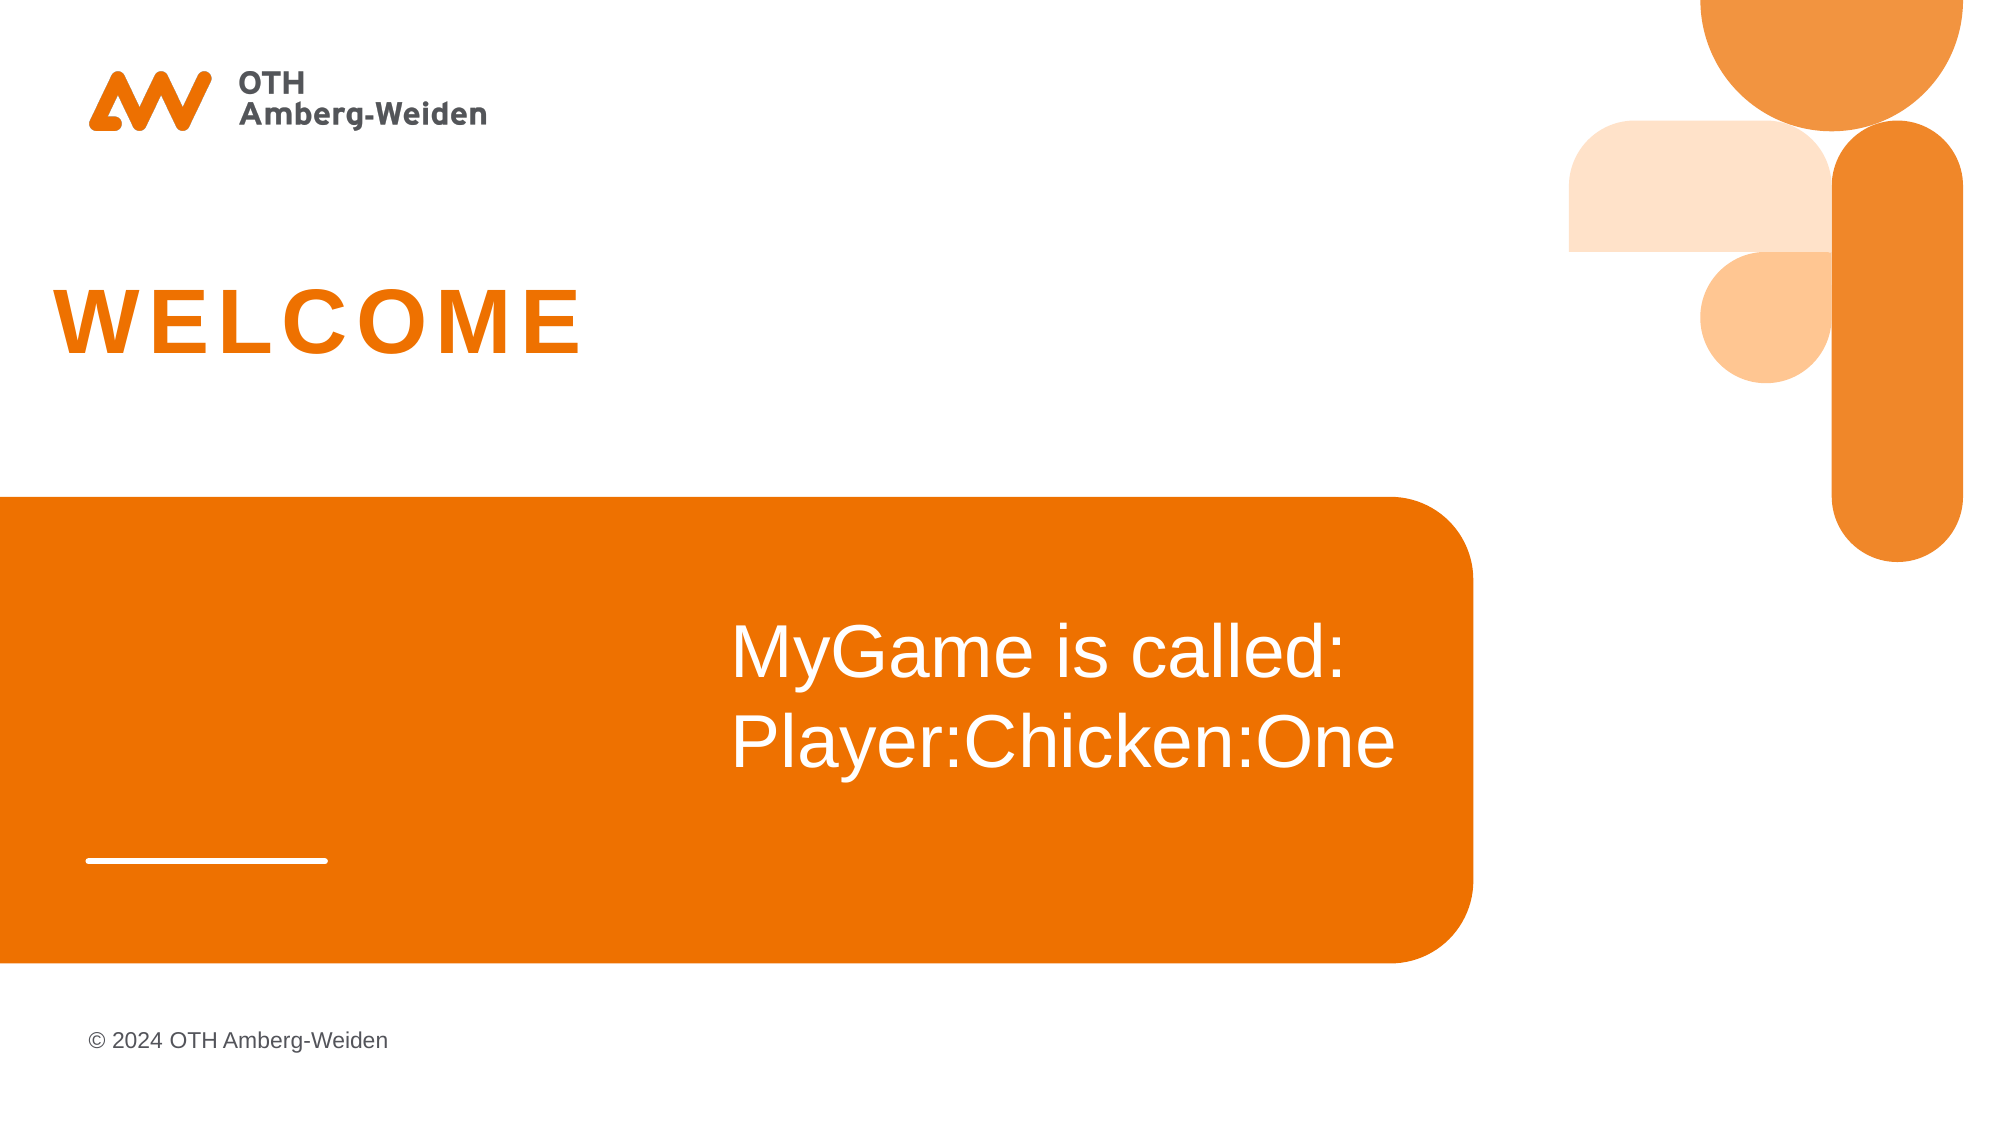

# Welcome
MyGame is called:
Player:Chicken:One

© 2024 OTH Amberg-Weiden